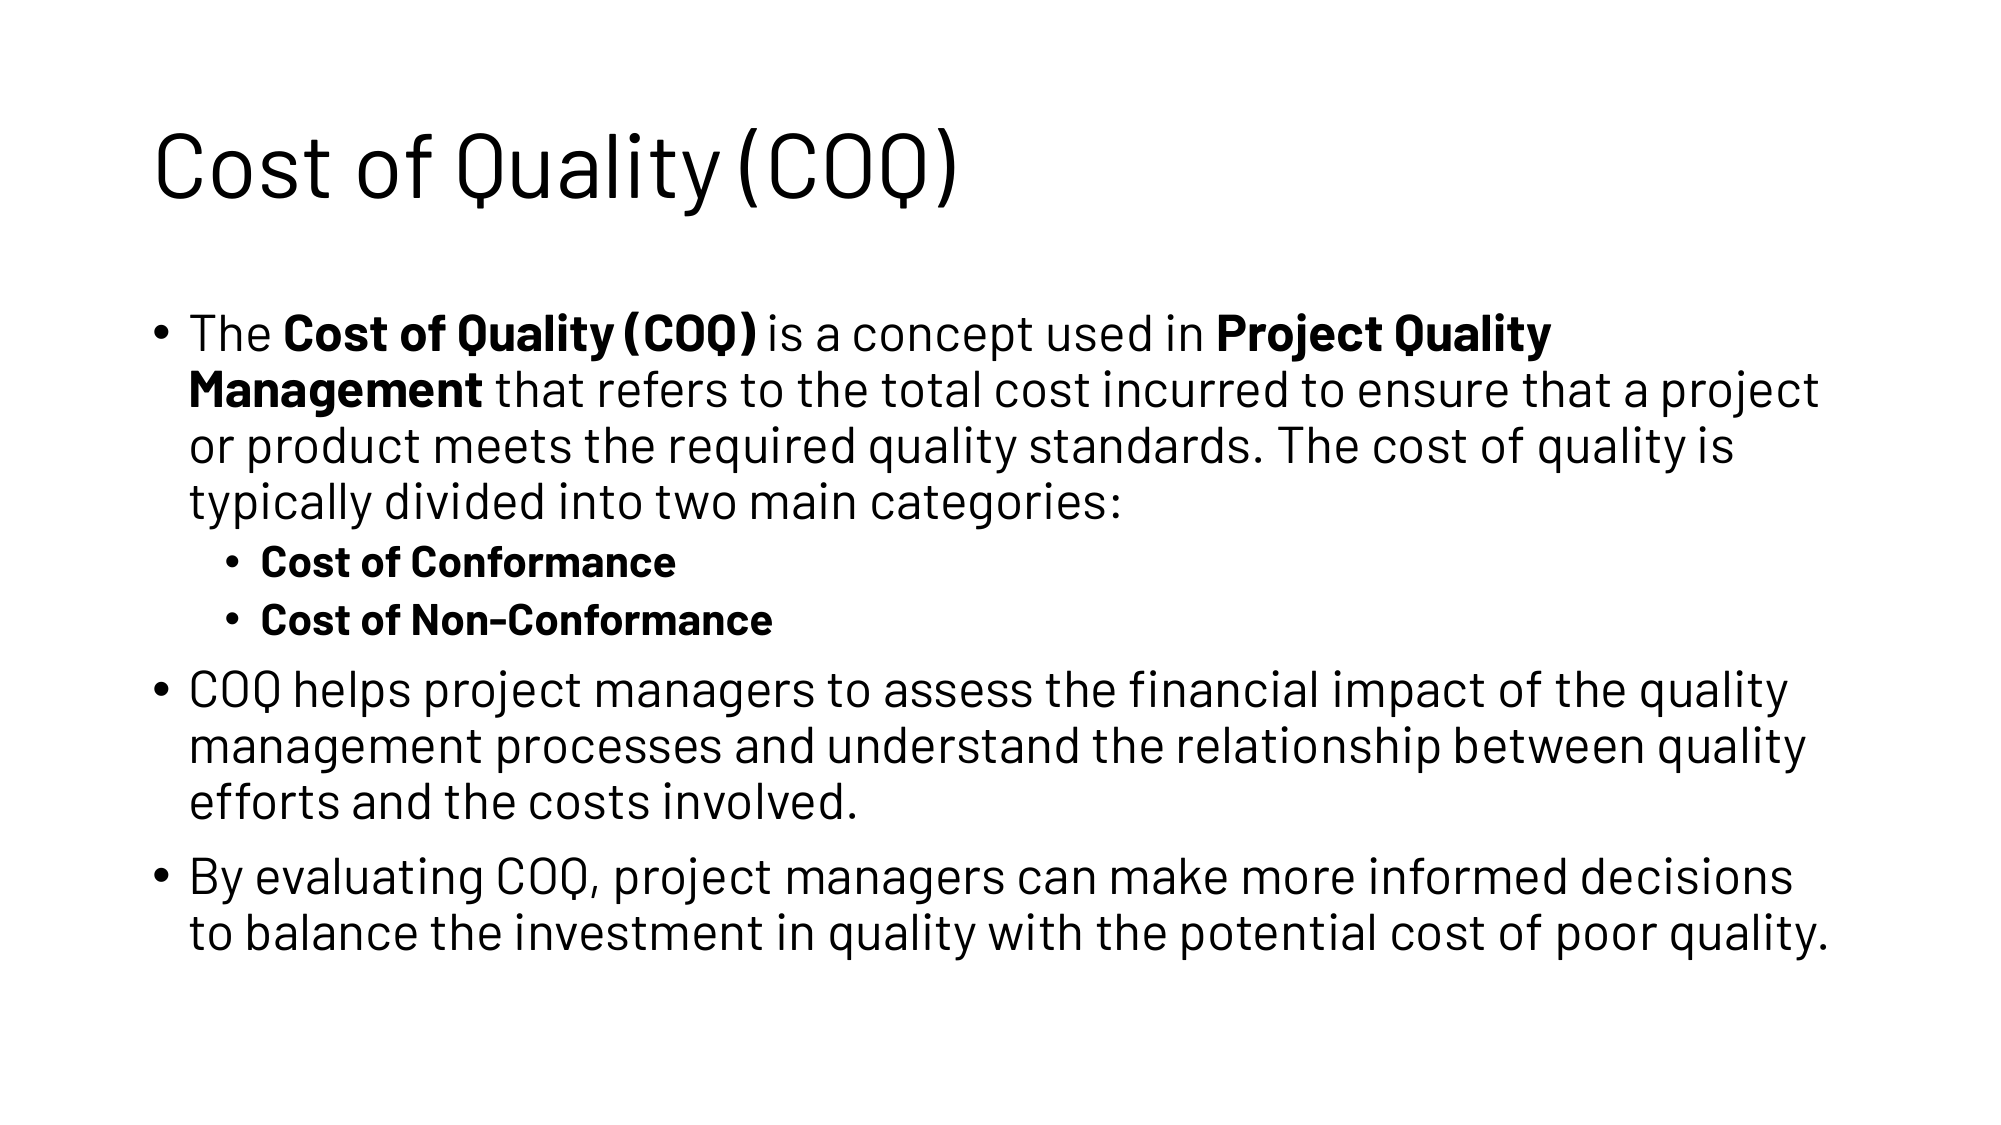

# Cost of Quality (COQ)
The Cost of Quality (COQ) is a concept used in Project Quality Management that refers to the total cost incurred to ensure that a project or product meets the required quality standards. The cost of quality is typically divided into two main categories:
Cost of Conformance
Cost of Non-Conformance
COQ helps project managers to assess the financial impact of the quality management processes and understand the relationship between quality efforts and the costs involved.
By evaluating COQ, project managers can make more informed decisions to balance the investment in quality with the potential cost of poor quality.